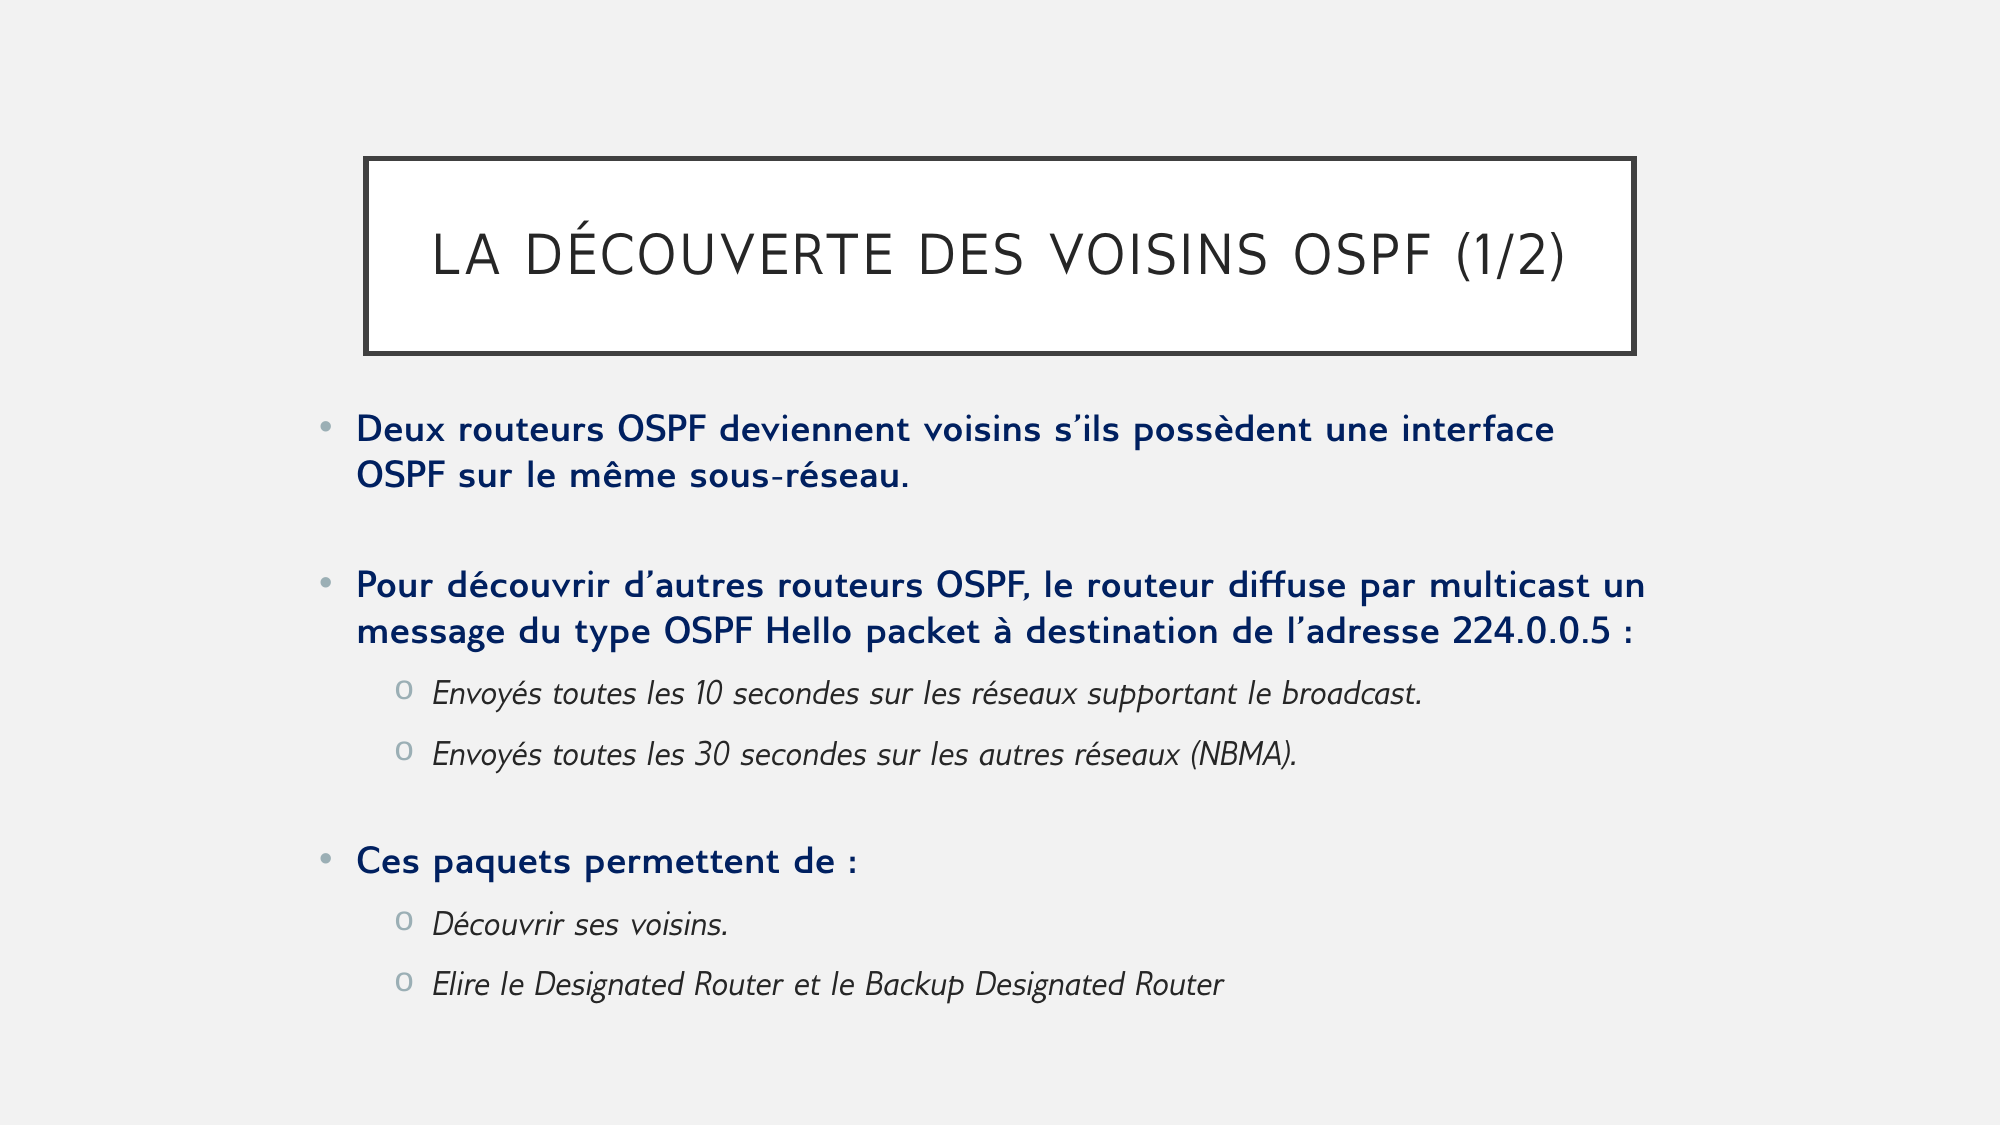

# La découverte des voisins ospf (1/2)
Deux routeurs OSPF deviennent voisins s’ils possèdent une interface OSPF sur le même sous-réseau.

Pour découvrir d’autres routeurs OSPF, le routeur diffuse par multicast un message du type OSPF Hello packet à destination de l’adresse 224.0.0.5 :
Envoyés toutes les 10 secondes sur les réseaux supportant le broadcast.
Envoyés toutes les 30 secondes sur les autres réseaux (NBMA).

Ces paquets permettent de :
Découvrir ses voisins.
Elire le Designated Router et le Backup Designated Router